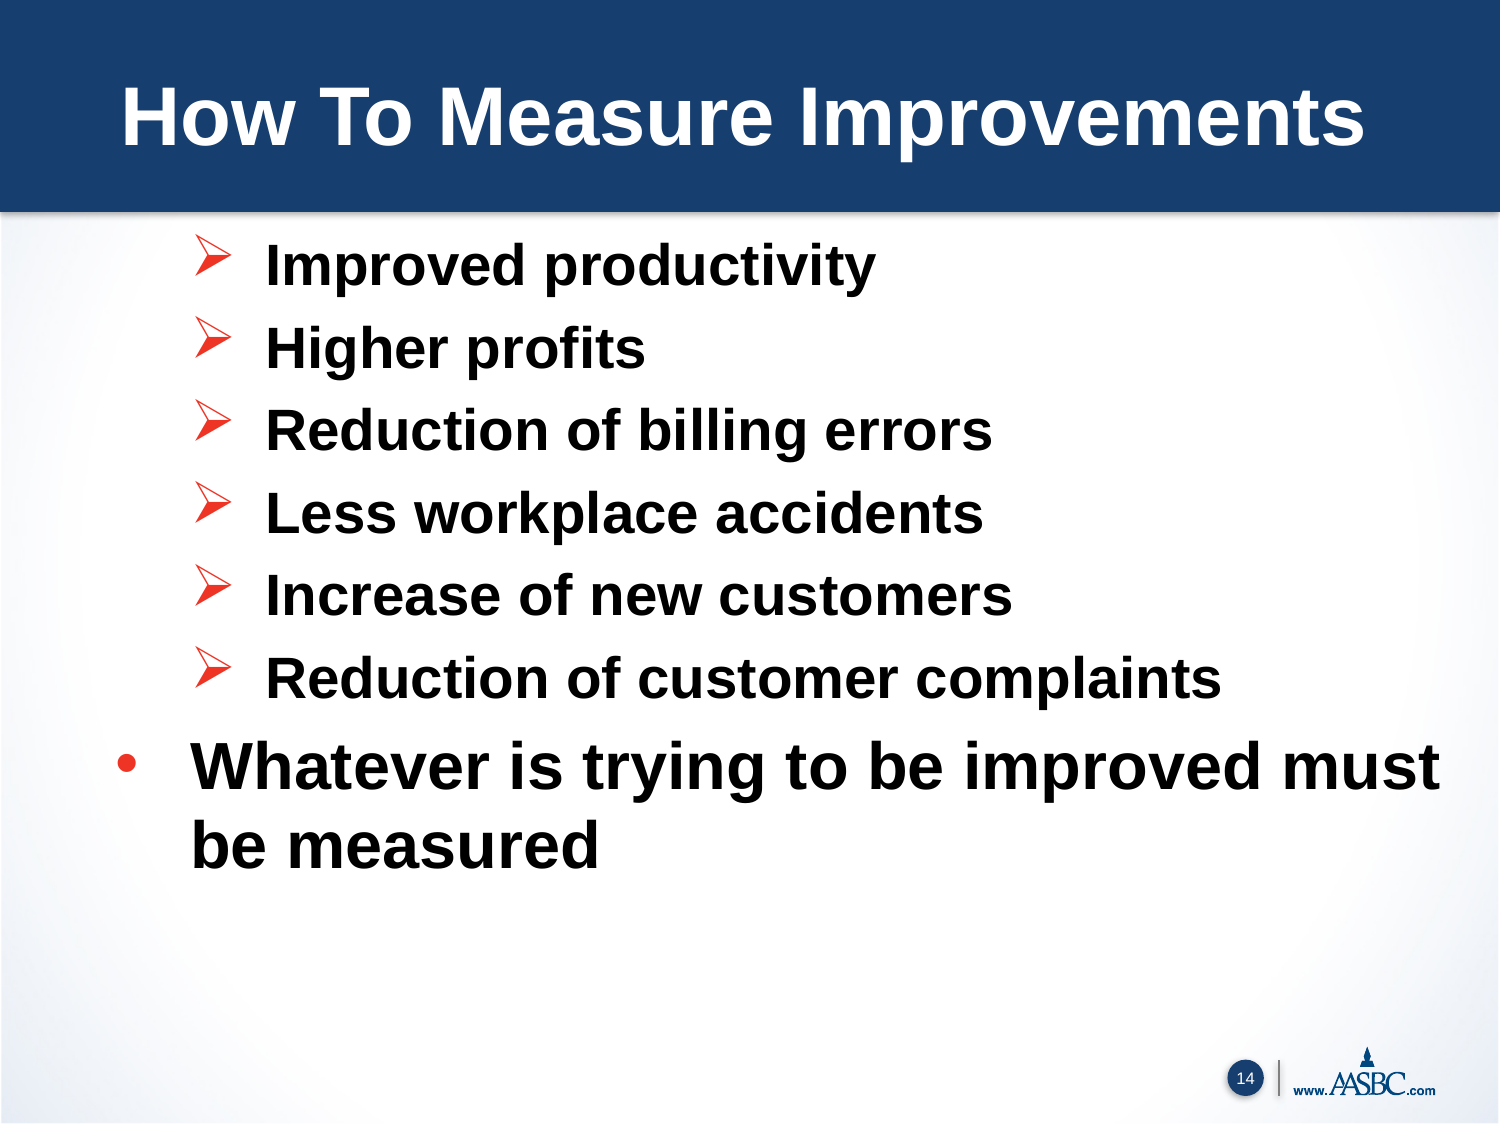

How To Measure Improvements

Improved productivity
Higher profits
Reduction of billing errors
Less workplace accidents
Increase of new customers
Reduction of customer complaints
Whatever is trying to be improved must be measured